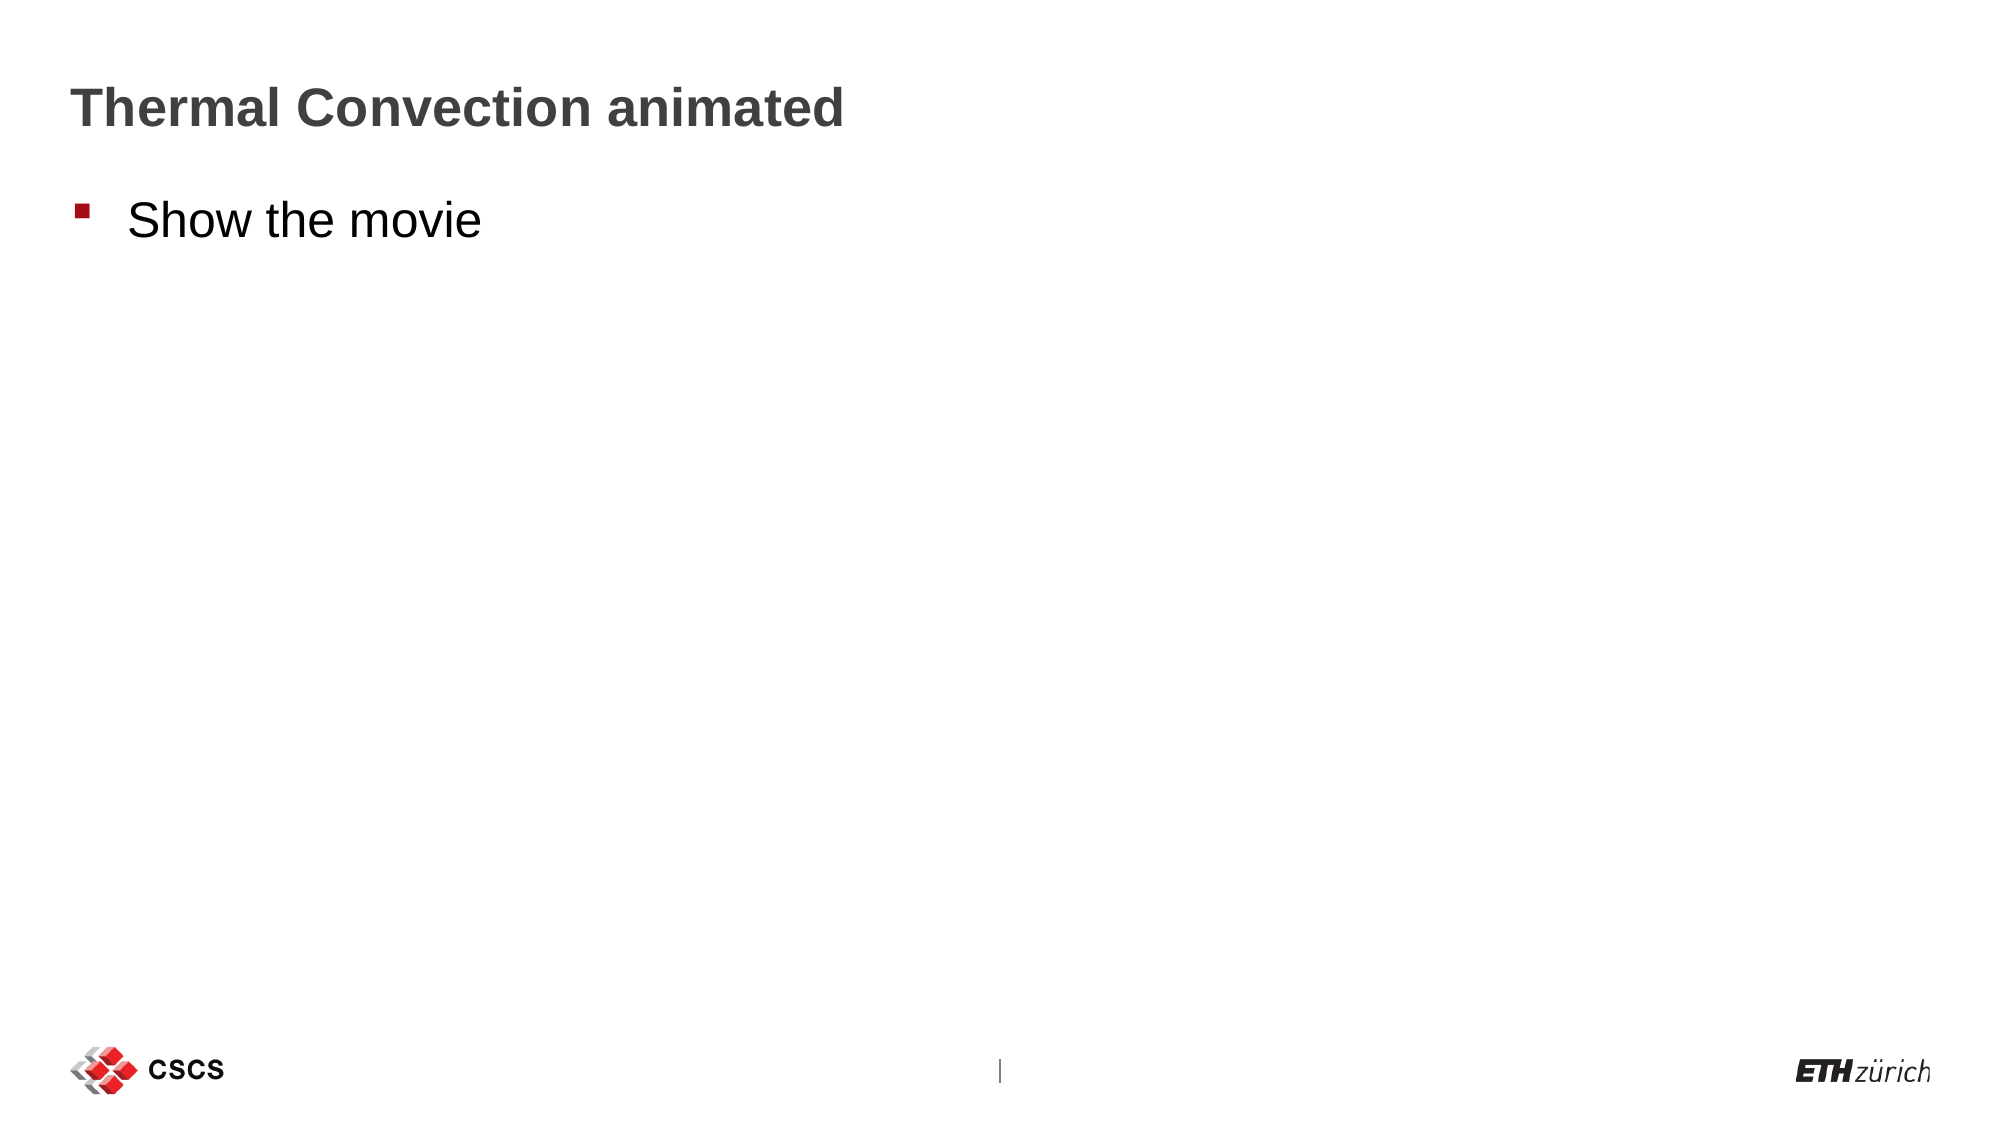

# Thermal Convection animated
Show the movie